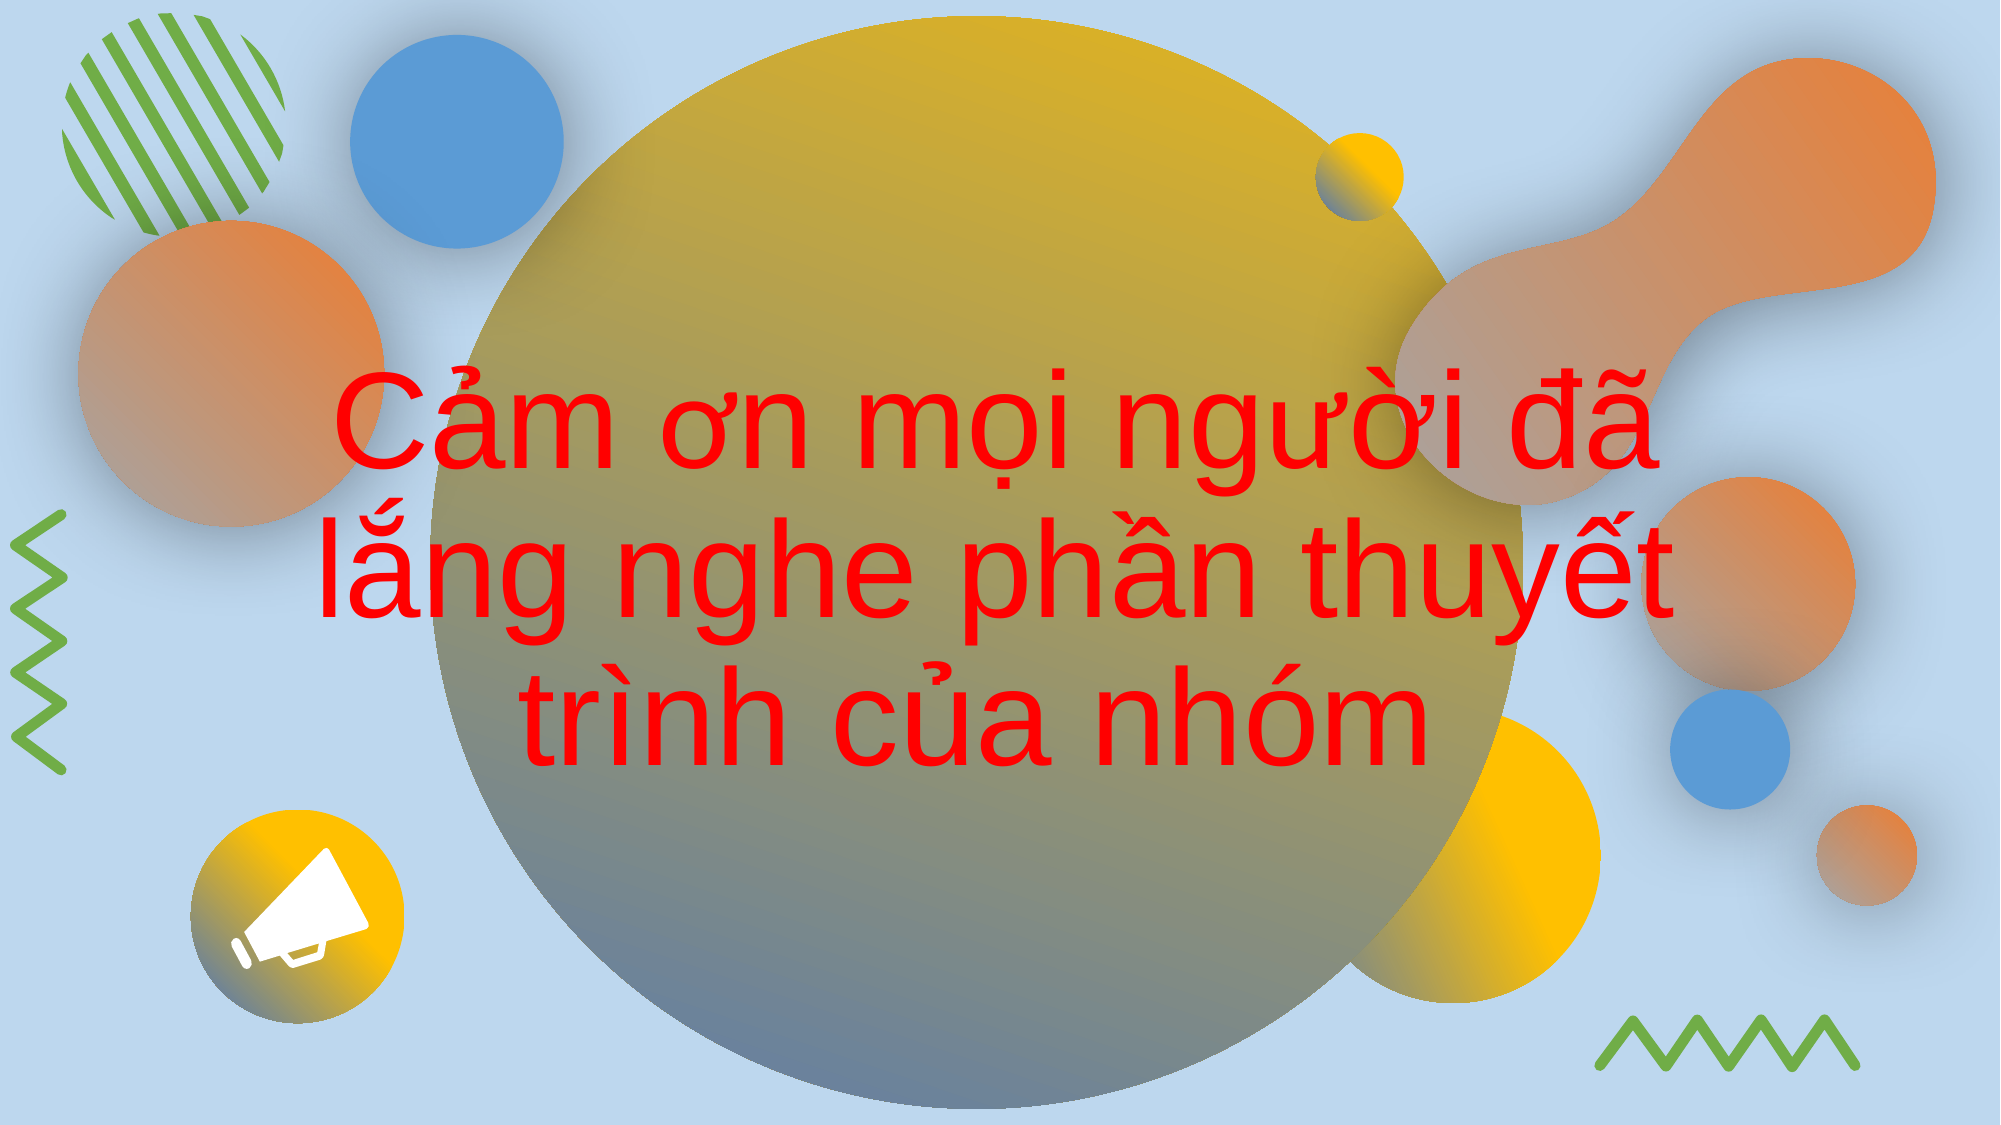

# Cảm ơn mọi người đã lắng nghe phần thuyết trình của nhóm